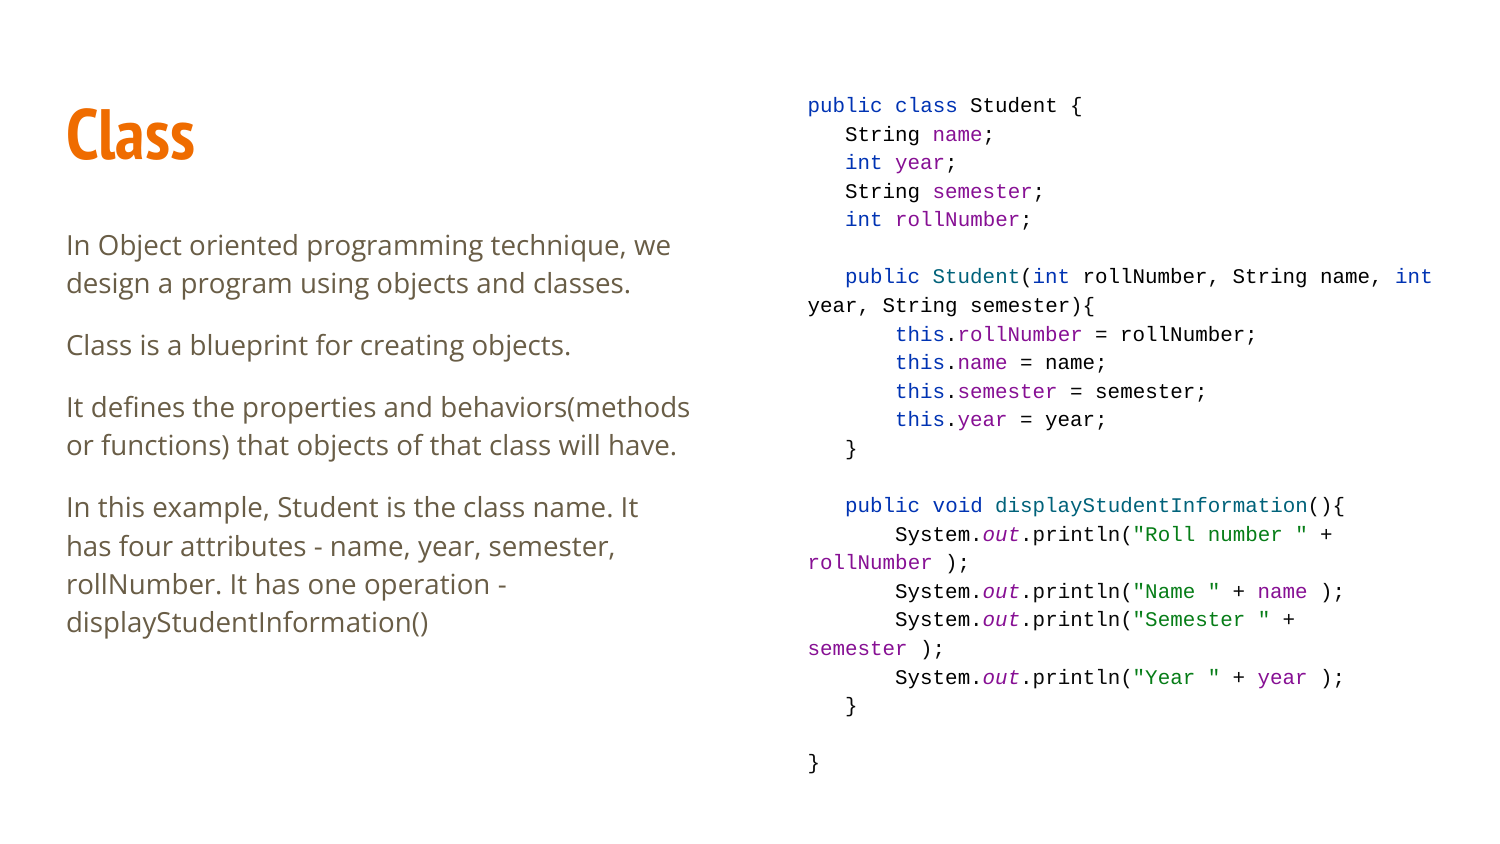

# Class
public class Student {
   String name;
   int year;
   String semester;
   int rollNumber;

   public Student(int rollNumber, String name, int year, String semester){
       this.rollNumber = rollNumber;
       this.name = name;
       this.semester = semester;
       this.year = year;
   }

   public void displayStudentInformation(){
       System.out.println("Roll number " + rollNumber );
       System.out.println("Name " + name );
       System.out.println("Semester " + semester );
       System.out.println("Year " + year );
   }

}

In Object oriented programming technique, we design a program using objects and classes.
Class is a blueprint for creating objects.
It defines the properties and behaviors(methods or functions) that objects of that class will have.
In this example, Student is the class name. It has four attributes - name, year, semester, rollNumber. It has one operation - displayStudentInformation()